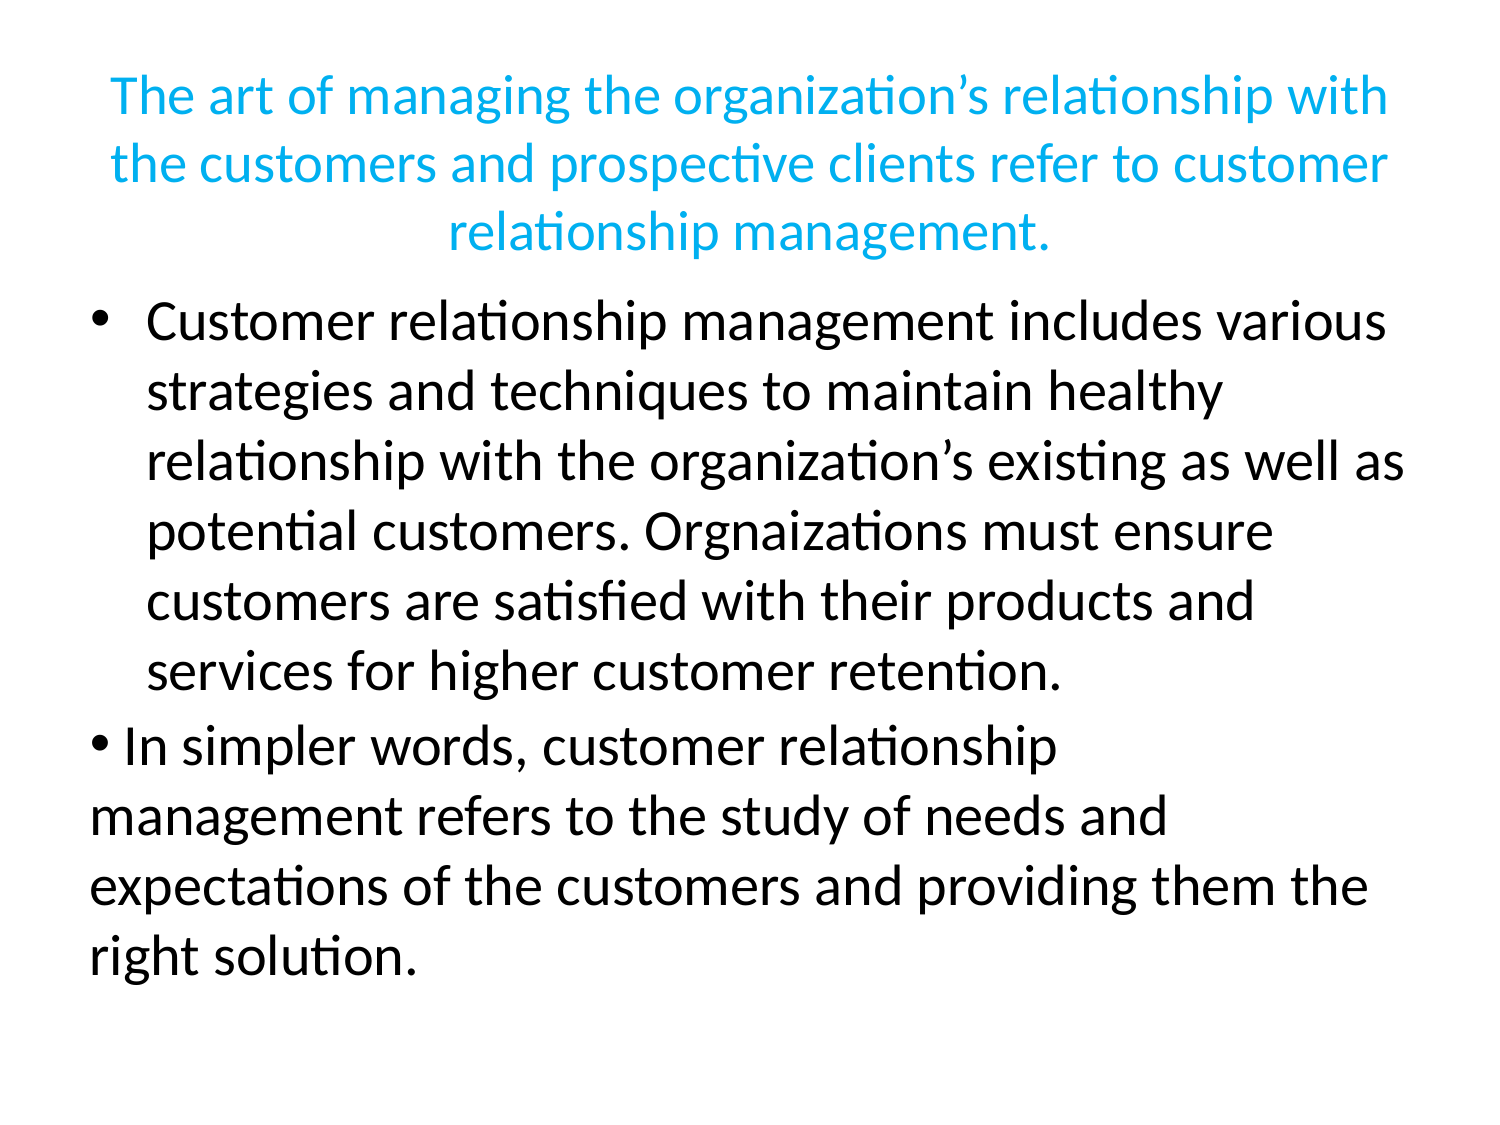

# The art of managing the organization’s relationship with the customers and prospective clients refer to customer relationship management.
Customer relationship management includes various strategies and techniques to maintain healthy relationship with the organization’s existing as well as potential customers. Orgnaizations must ensure customers are satisfied with their products and services for higher customer retention.
 In simpler words, customer relationship  management refers to the study of needs and expectations of the customers and providing them the right solution.